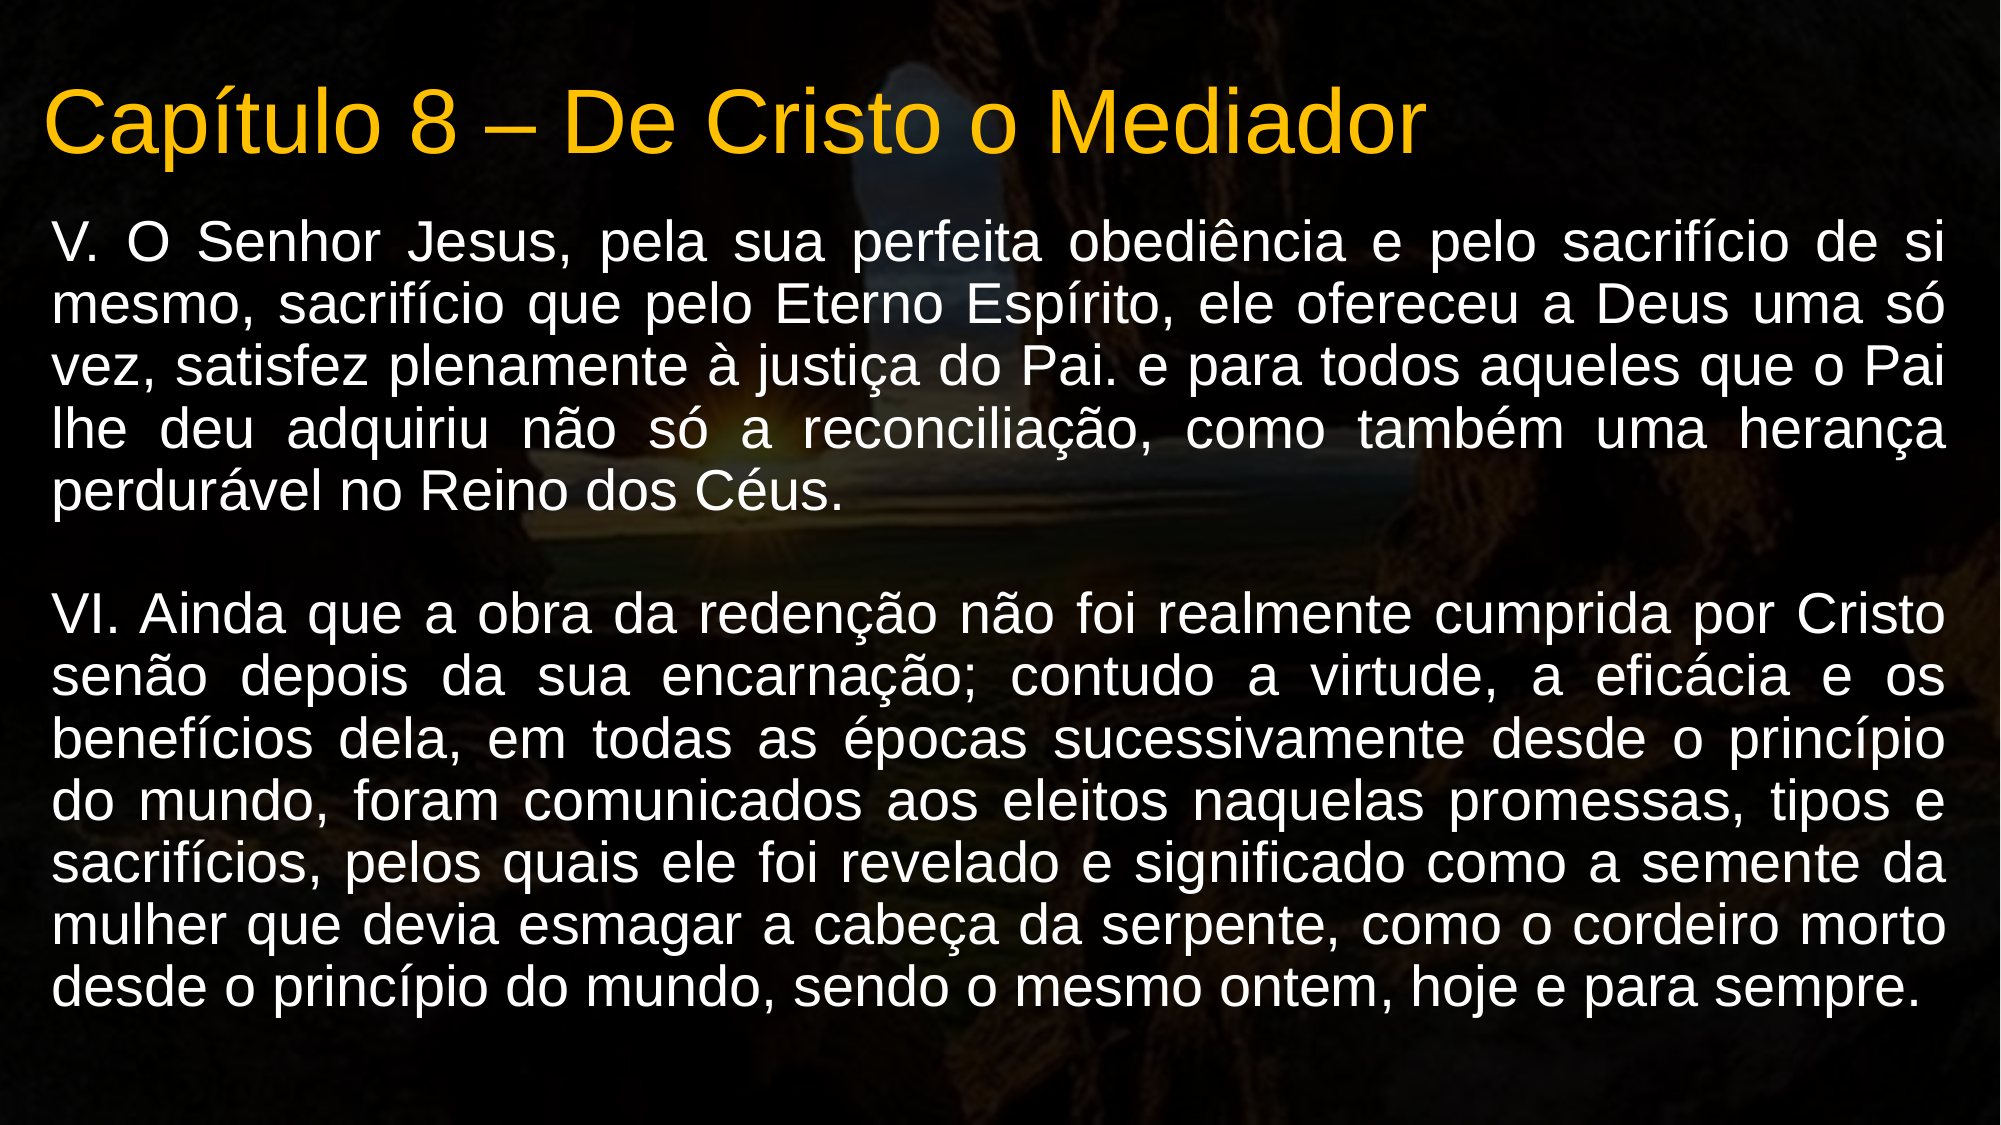

# Capítulo 8 – De Cristo o Mediador
V. O Senhor Jesus, pela sua perfeita obediência e pelo sacrifício de si mesmo, sacrifício que pelo Eterno Espírito, ele ofereceu a Deus uma só vez, satisfez plenamente à justiça do Pai. e para todos aqueles que o Pai lhe deu adquiriu não só a reconciliação, como também uma herança perdurável no Reino dos Céus.

VI. Ainda que a obra da redenção não foi realmente cumprida por Cristo senão depois da sua encarnação; contudo a virtude, a eficácia e os benefícios dela, em todas as épocas sucessivamente desde o princípio do mundo, foram comunicados aos eleitos naquelas promessas, tipos e sacrifícios, pelos quais ele foi revelado e significado como a semente da mulher que devia esmagar a cabeça da serpente, como o cordeiro morto desde o princípio do mundo, sendo o mesmo ontem, hoje e para sempre.